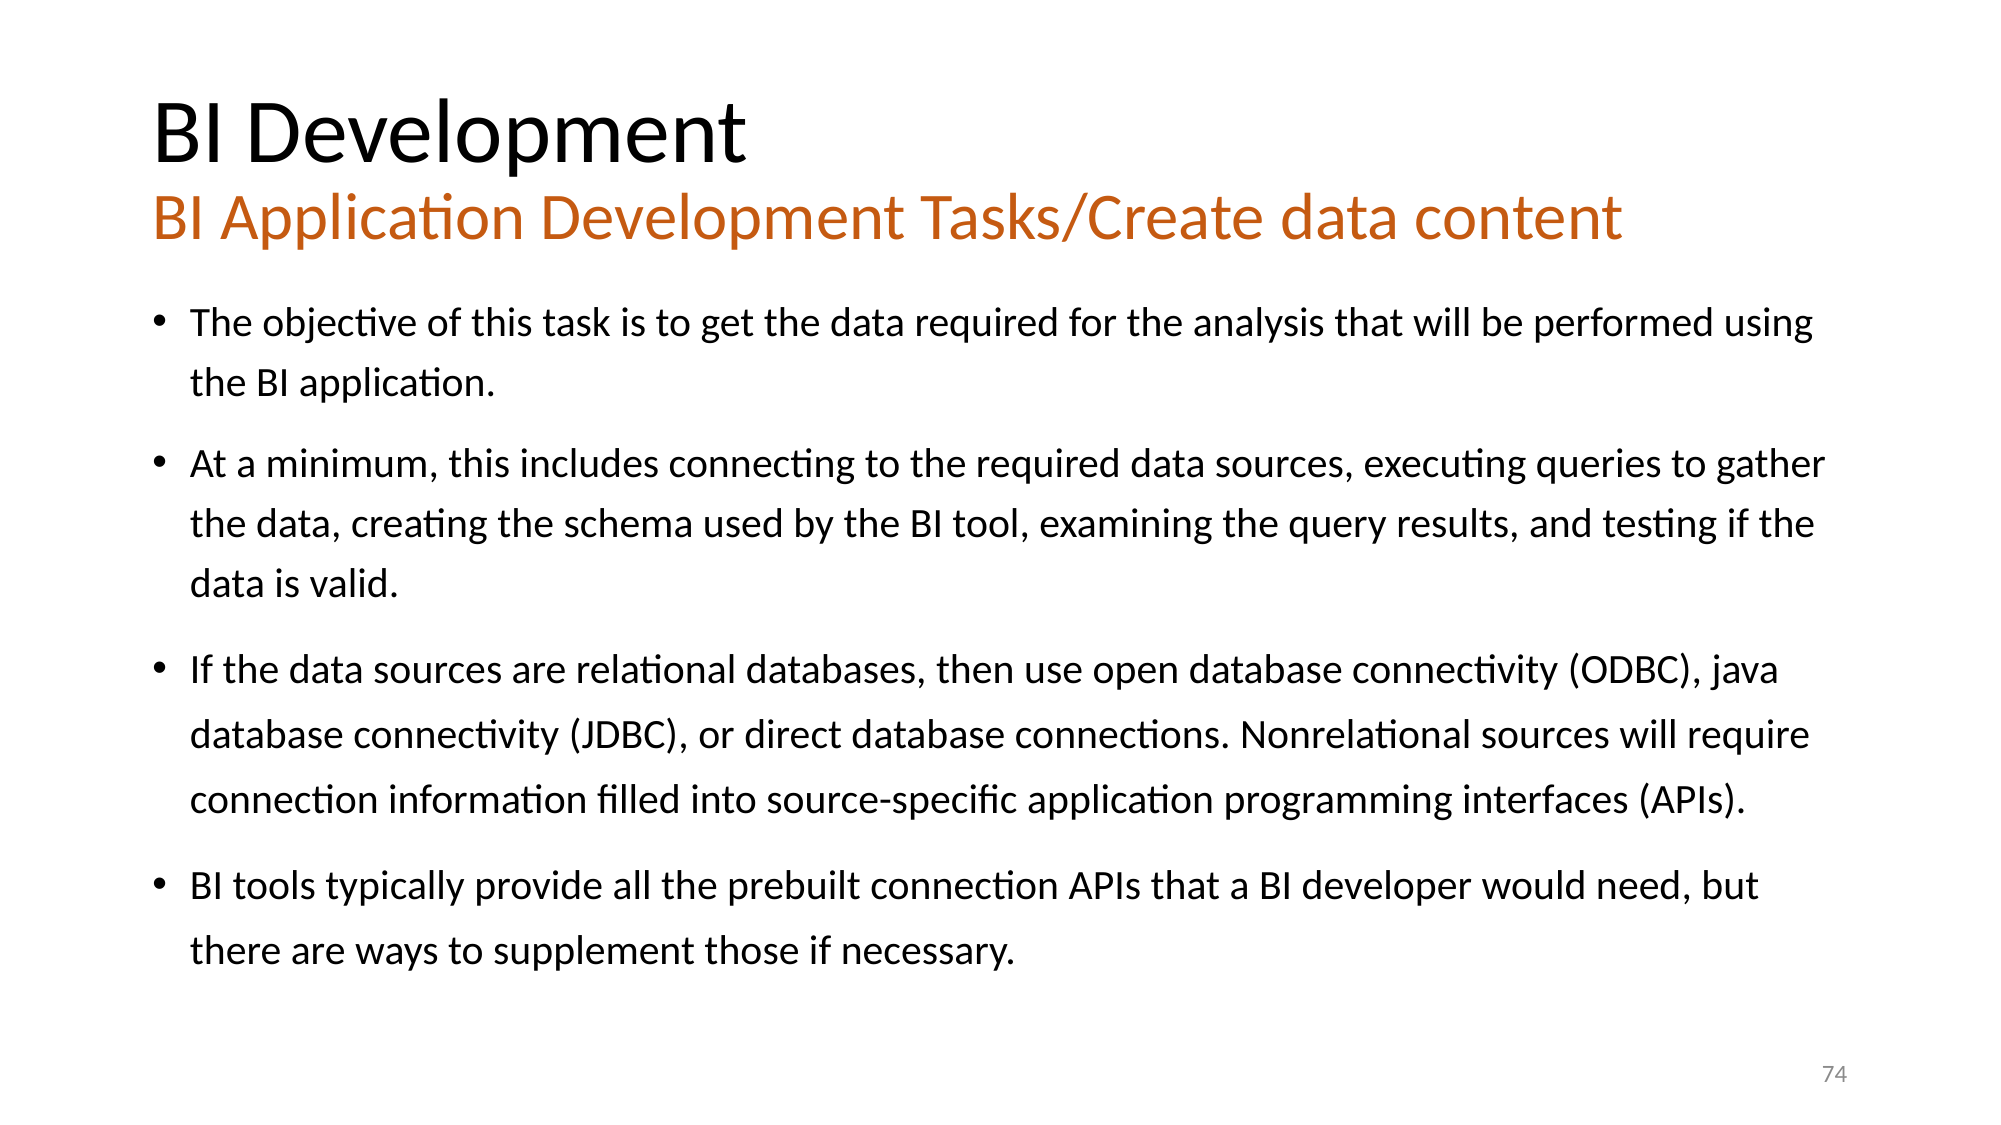

# BI Development BI Application Development Tasks/Create data content
The objective of this task is to get the data required for the analysis that will be performed using the BI application.
At a minimum, this includes connecting to the required data sources, executing queries to gather the data, creating the schema used by the BI tool, examining the query results, and testing if the data is valid.
If the data sources are relational databases, then use open database connectivity (ODBC), java database connectivity (JDBC), or direct database connections. Nonrelational sources will require connection information filled into source-specific application programming interfaces (APIs).
BI tools typically provide all the prebuilt connection APIs that a BI developer would need, but there are ways to supplement those if necessary.
74